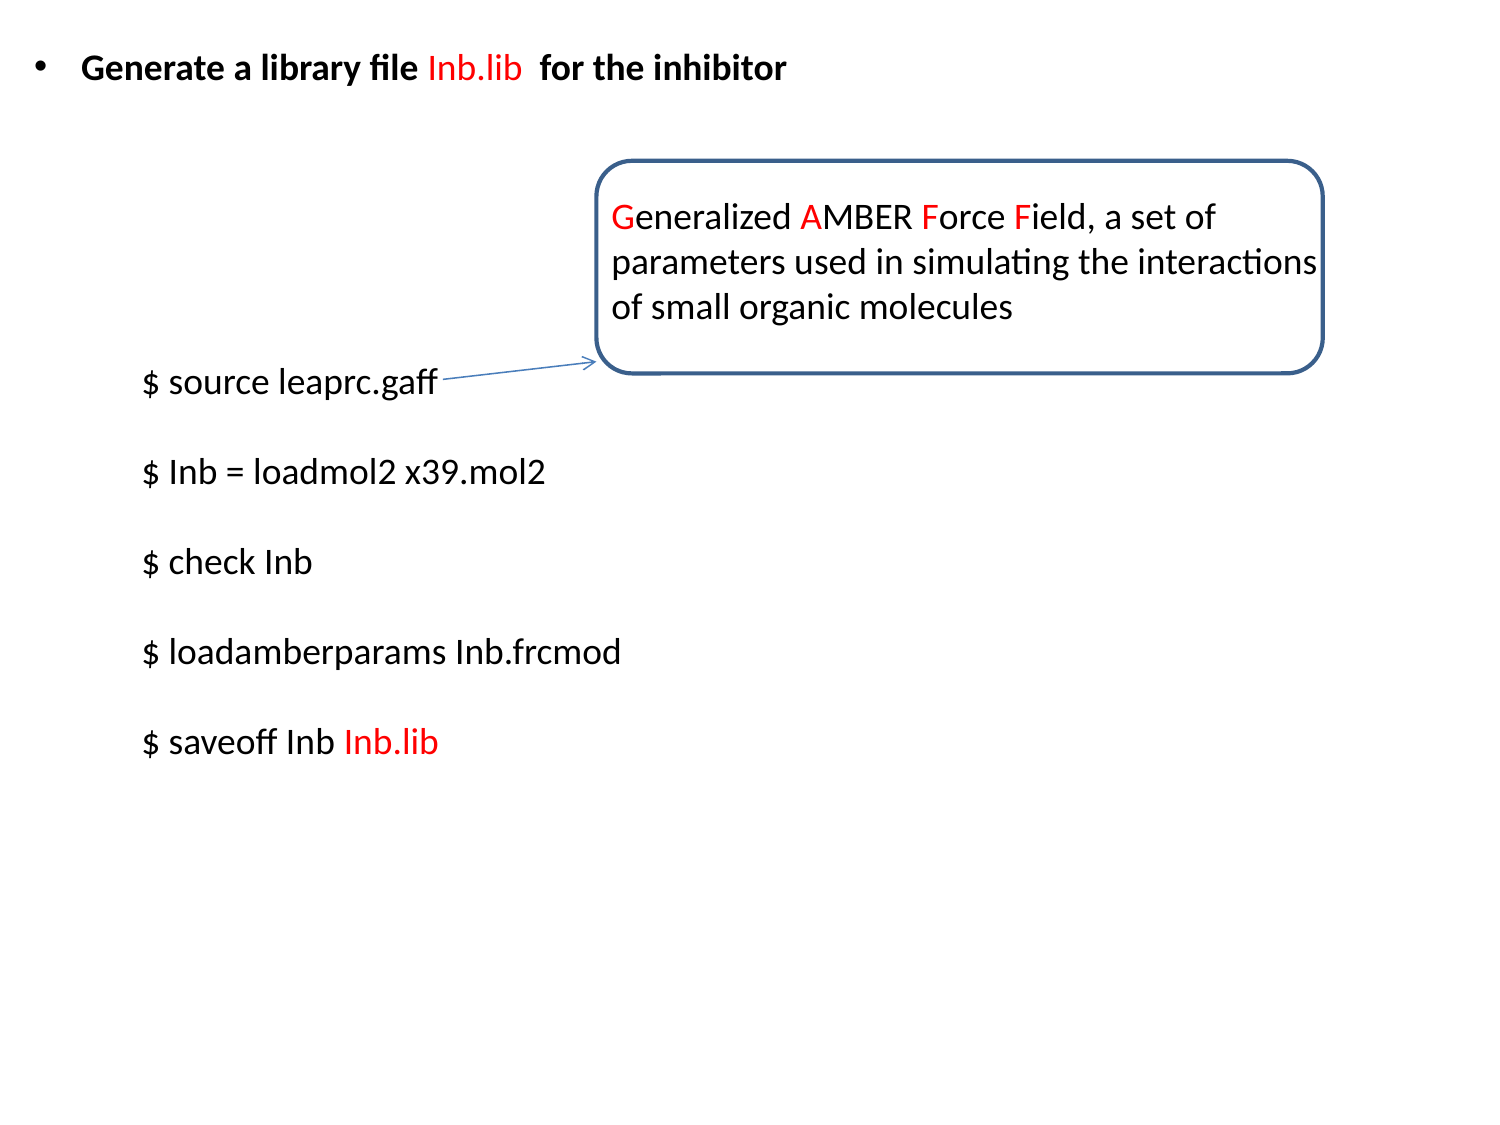

Generate a library file Inb.lib  for the inhibitor

Generalized AMBER Force Field, a set of parameters used in simulating the interactions of small organic molecules
$ source leaprc.gaff

$ Inb = loadmol2 x39.mol2

$ check Inb

$ loadamberparams Inb.frcmod

$ saveoff Inb Inb.lib